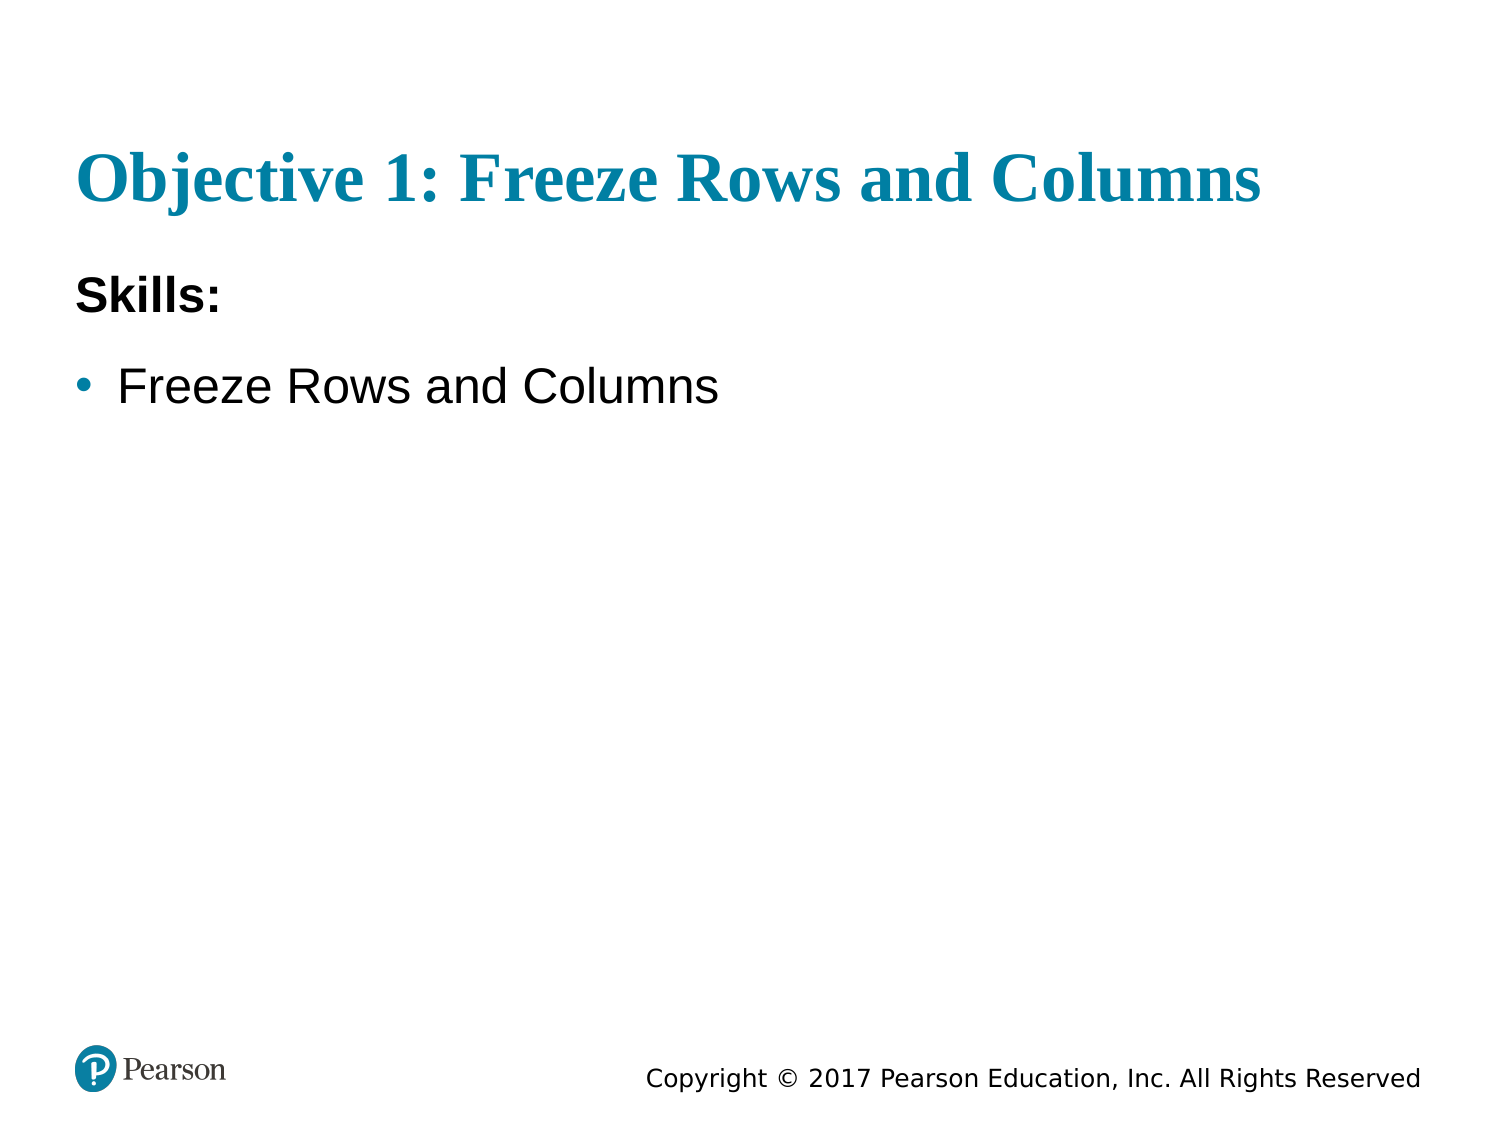

# Objective 1: Freeze Rows and Columns
Skills:
Freeze Rows and Columns